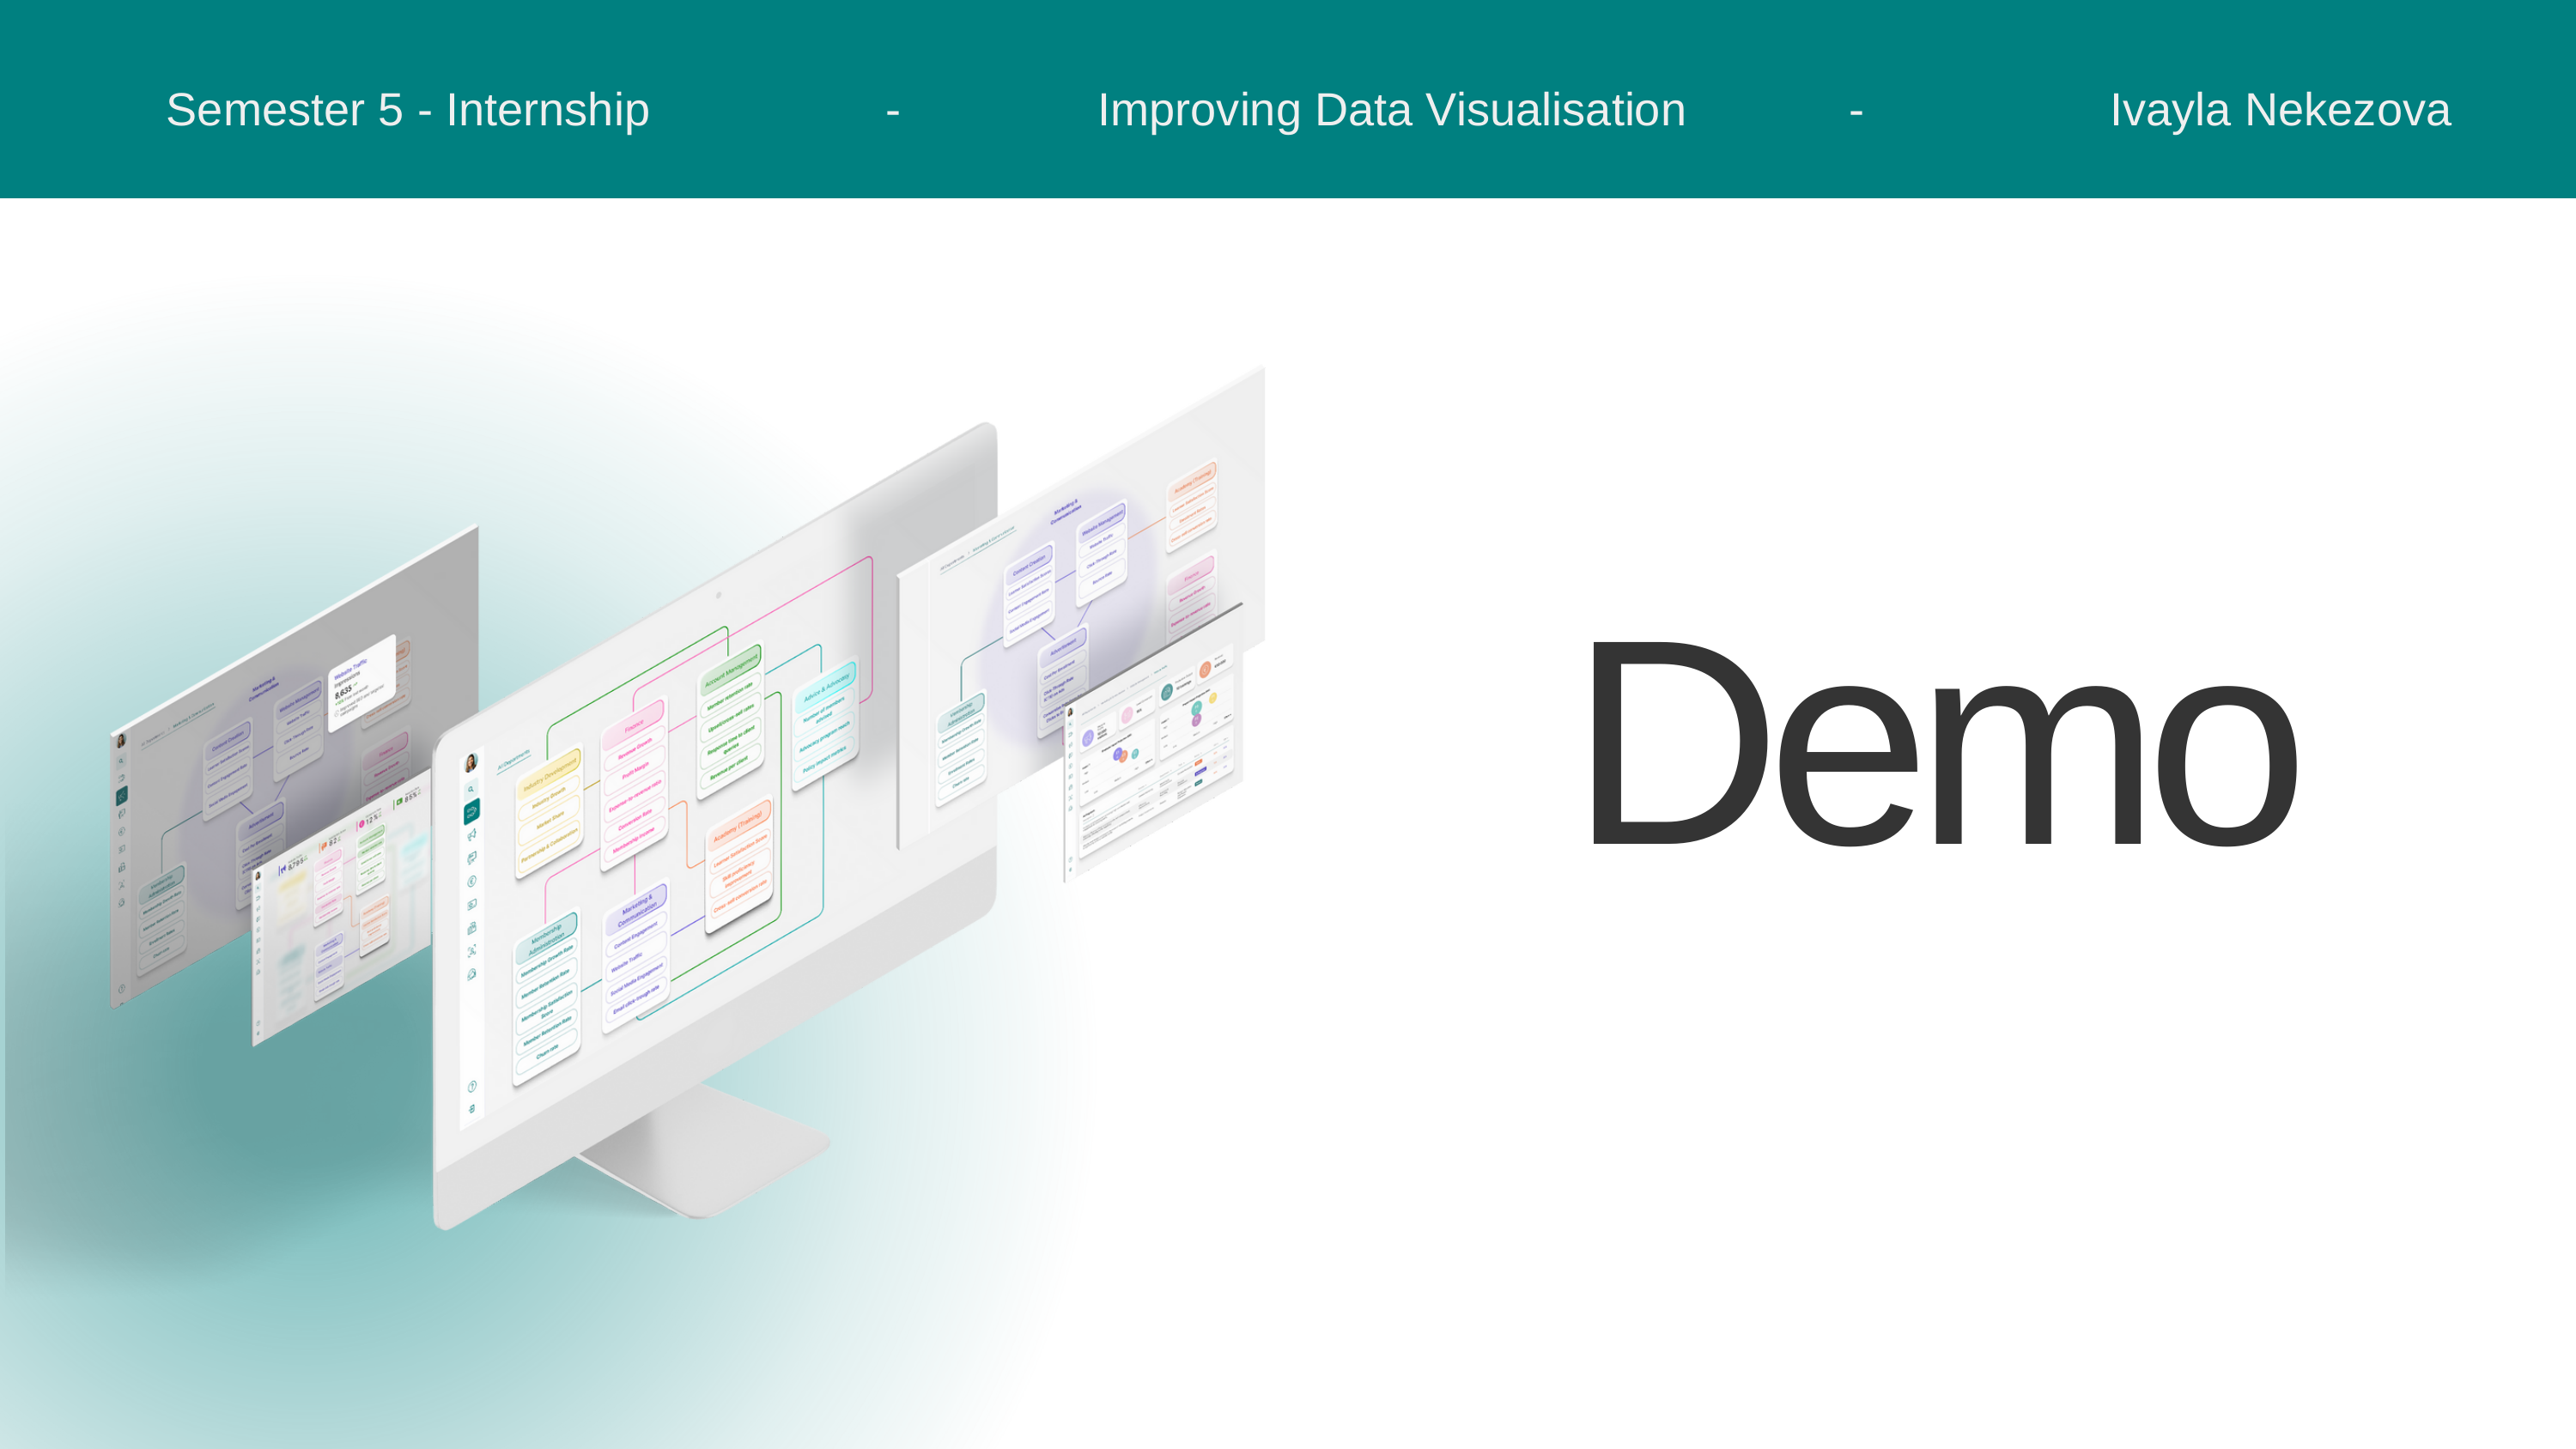

-
-
Semester 5 - Internship
-
Improving Data Visualisation
-
Ivayla Nekezova

Demo